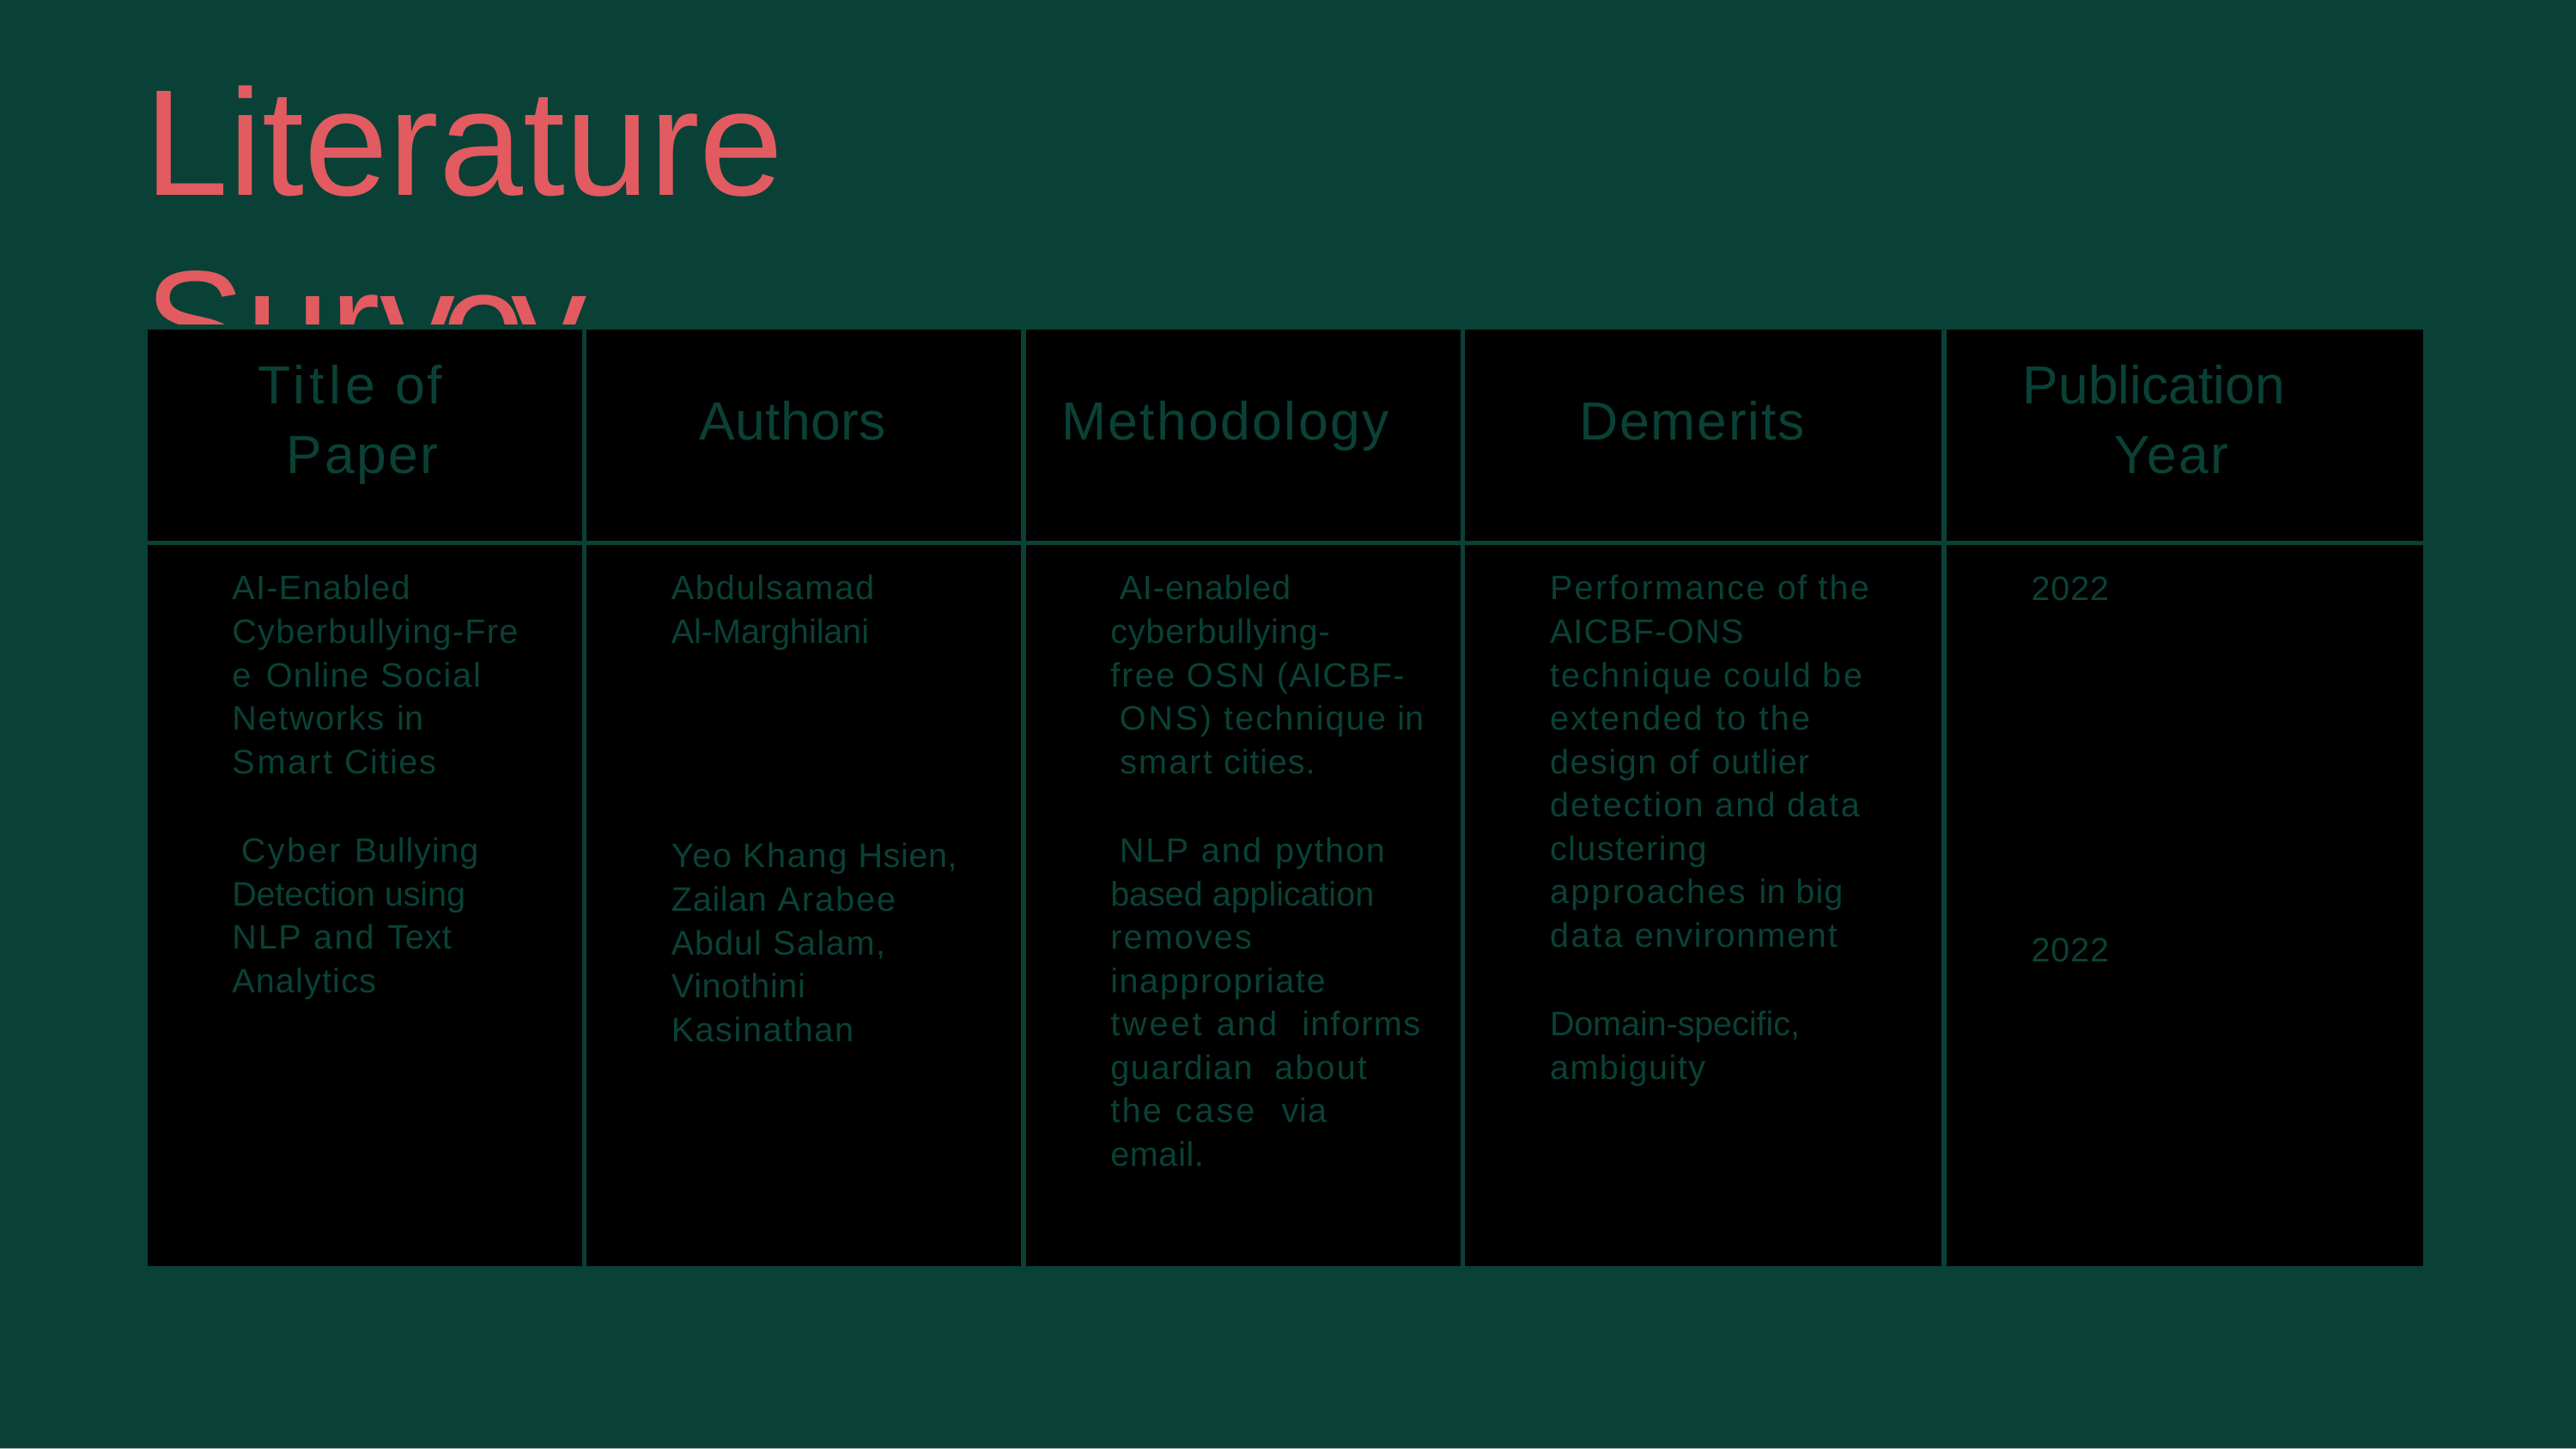

# Literature Survey
| Title of Paper | Authors | Methodology | Demerits | Publication Year |
| --- | --- | --- | --- | --- |
| AI‑Enabled Cyberbullying‑Fre e Online Social Networks in Smart Cities Cyber Bullying Detection using NLP and Text Analytics | Abdulsamad Al‑Marghilani Yeo Khang Hsien, Zailan Arabee Abdul Salam, Vinothini Kasinathan | AI-enabled cyberbullying- free OSN (AICBF- ONS) technique in smart cities. NLP and python based application removes inappropriate tweet and informs guardian about the case via email. | Performance of the AICBF-ONS technique could be extended to the design of outlier detection and data clustering approaches in big data environment Domain-specific, ambiguity | 2022 2022 |